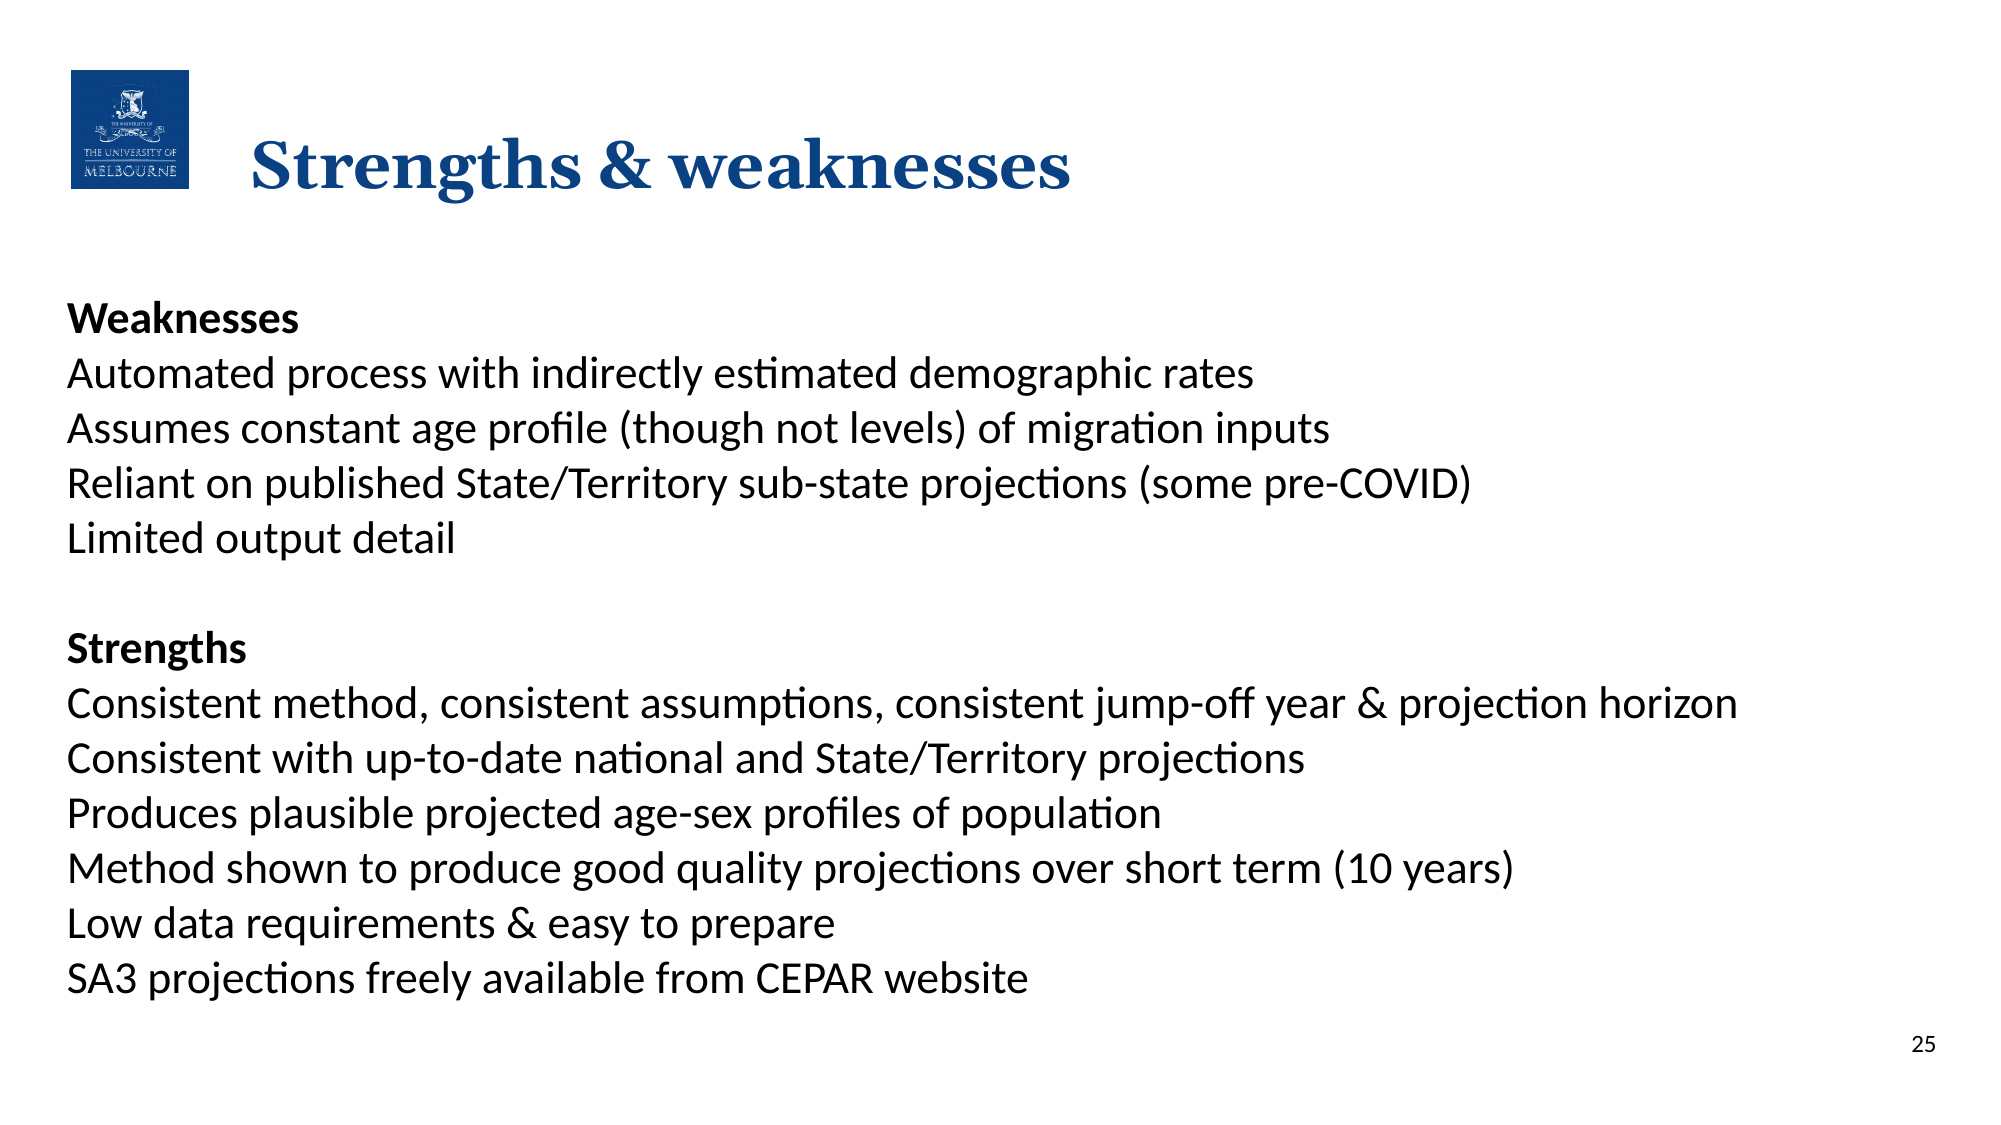

# Strengths & weaknesses
Weaknesses
Automated process with indirectly estimated demographic rates
Assumes constant age profile (though not levels) of migration inputs
Reliant on published State/Territory sub-state projections (some pre-COVID)
Limited output detail

Strengths
Consistent method, consistent assumptions, consistent jump-off year & projection horizon
Consistent with up-to-date national and State/Territory projections
Produces plausible projected age-sex profiles of population
Method shown to produce good quality projections over short term (10 years)
Low data requirements & easy to prepare
SA3 projections freely available from CEPAR website

25